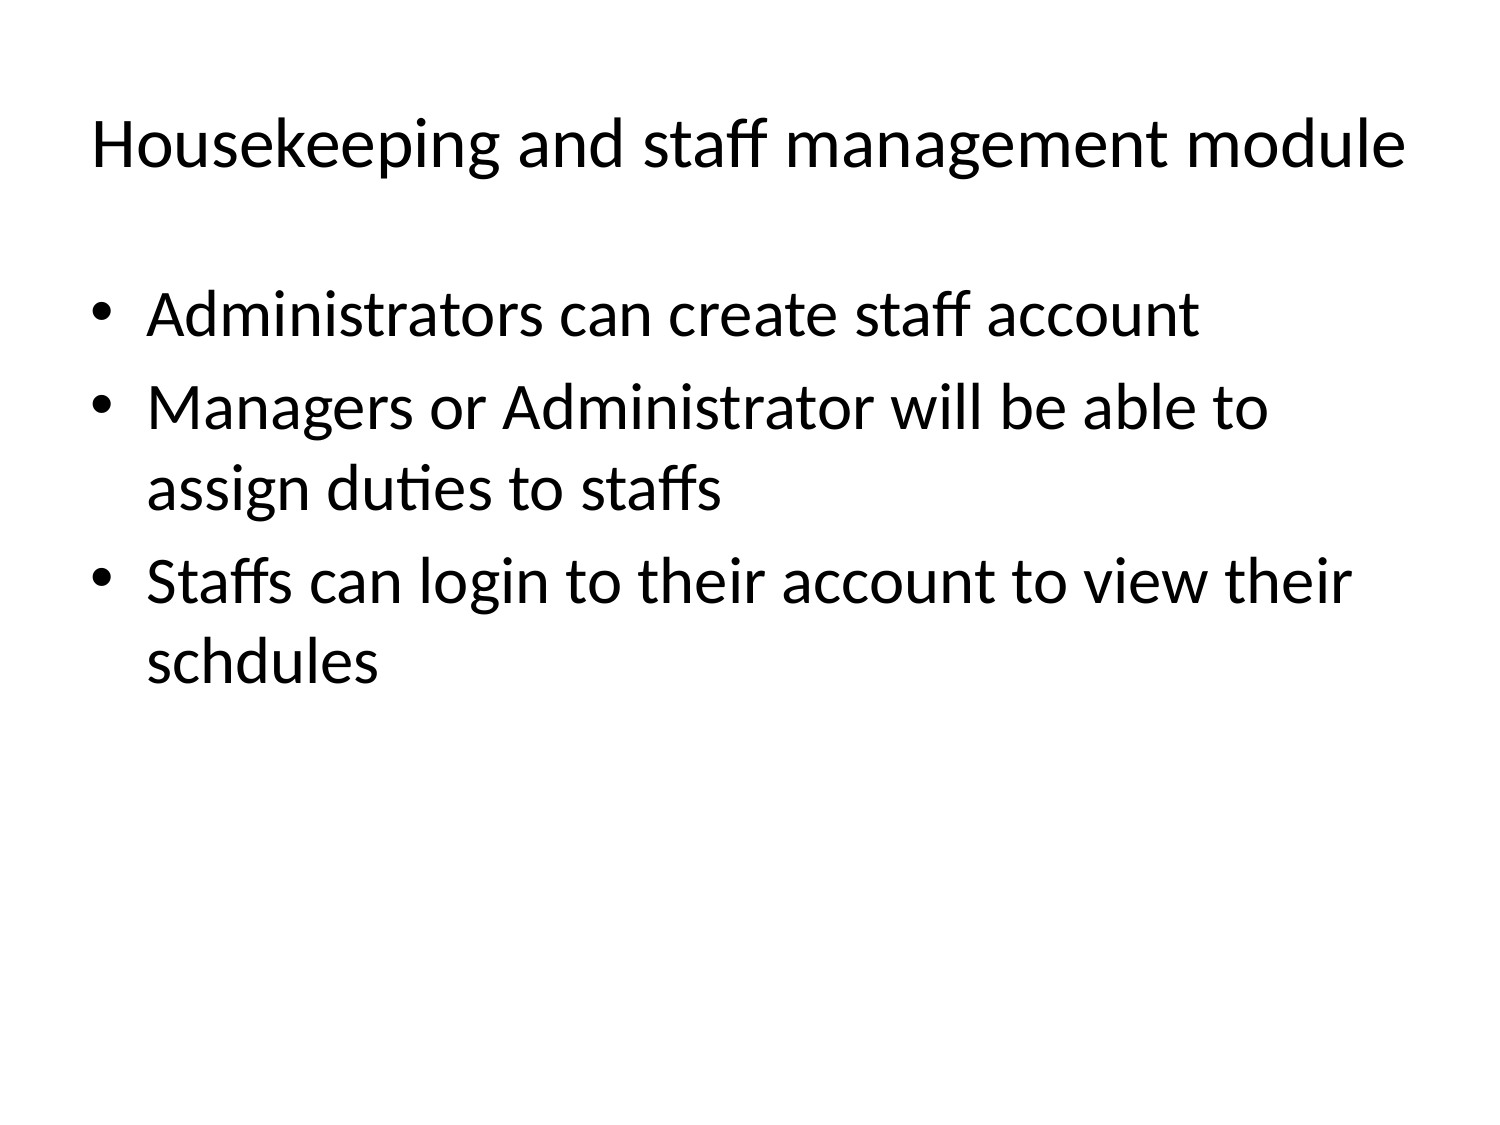

# Housekeeping and staff management module
Administrators can create staff account
Managers or Administrator will be able to assign duties to staffs
Staffs can login to their account to view their schdules